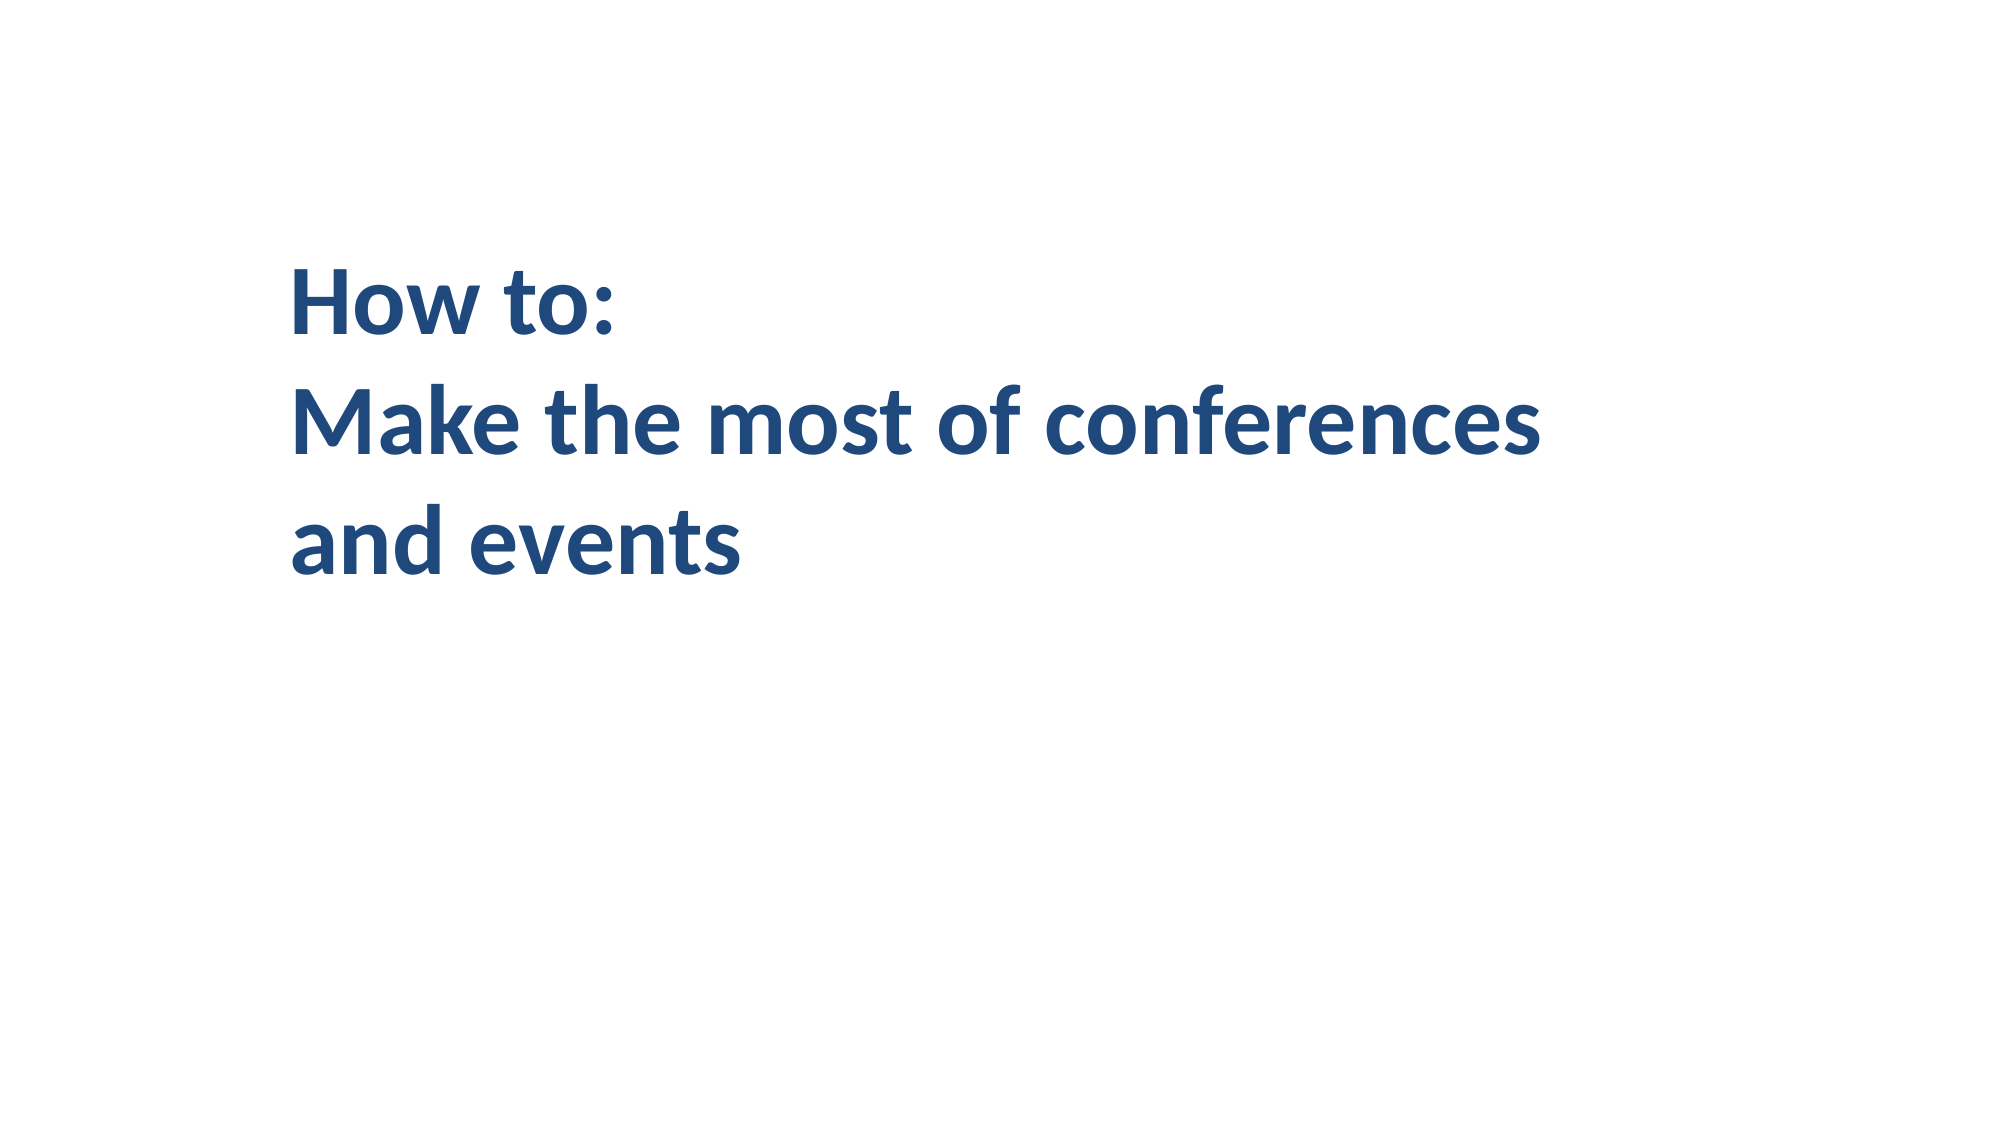

How to:
Make the most of conferences and events